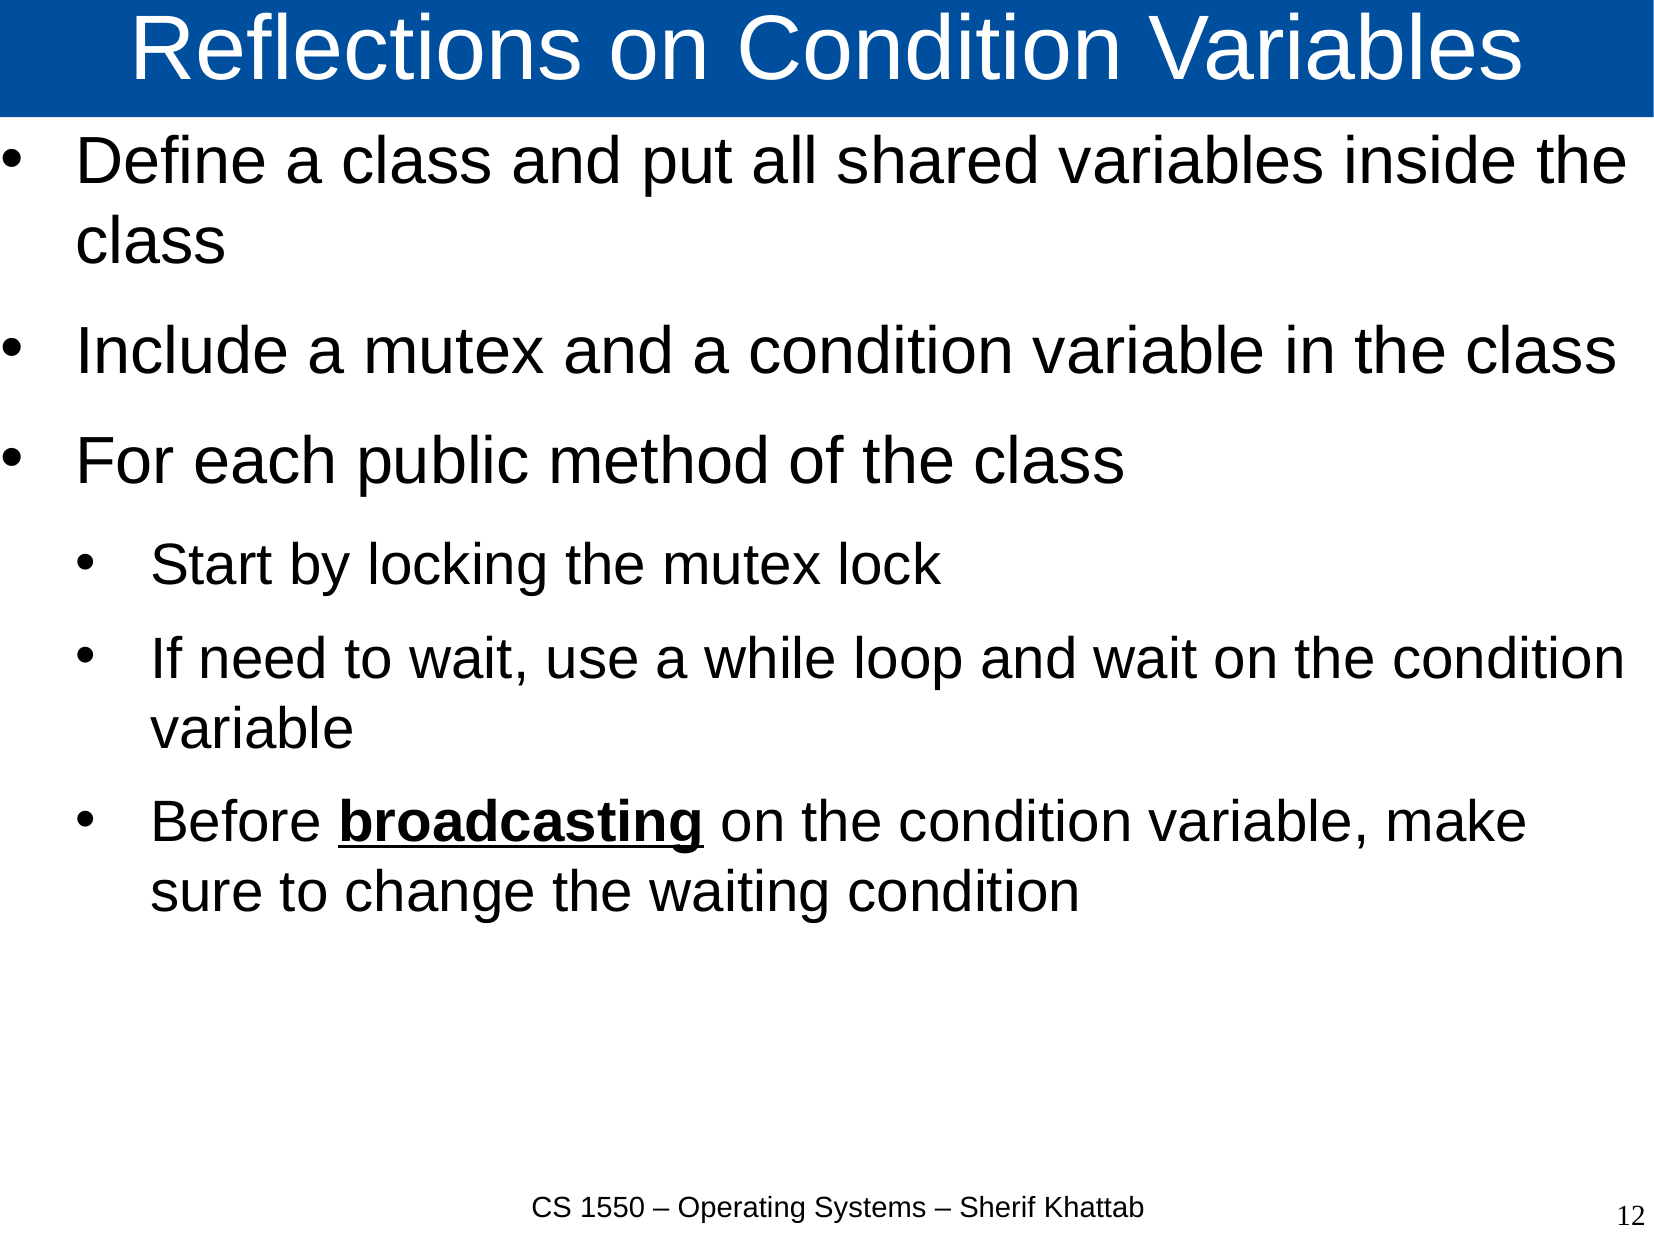

# Reflections on Condition Variables
Define a class and put all shared variables inside the class
Include a mutex and a condition variable in the class
For each public method of the class
Start by locking the mutex lock
If need to wait, use a while loop and wait on the condition variable
Before broadcasting on the condition variable, make sure to change the waiting condition
CS 1550 – Operating Systems – Sherif Khattab
12